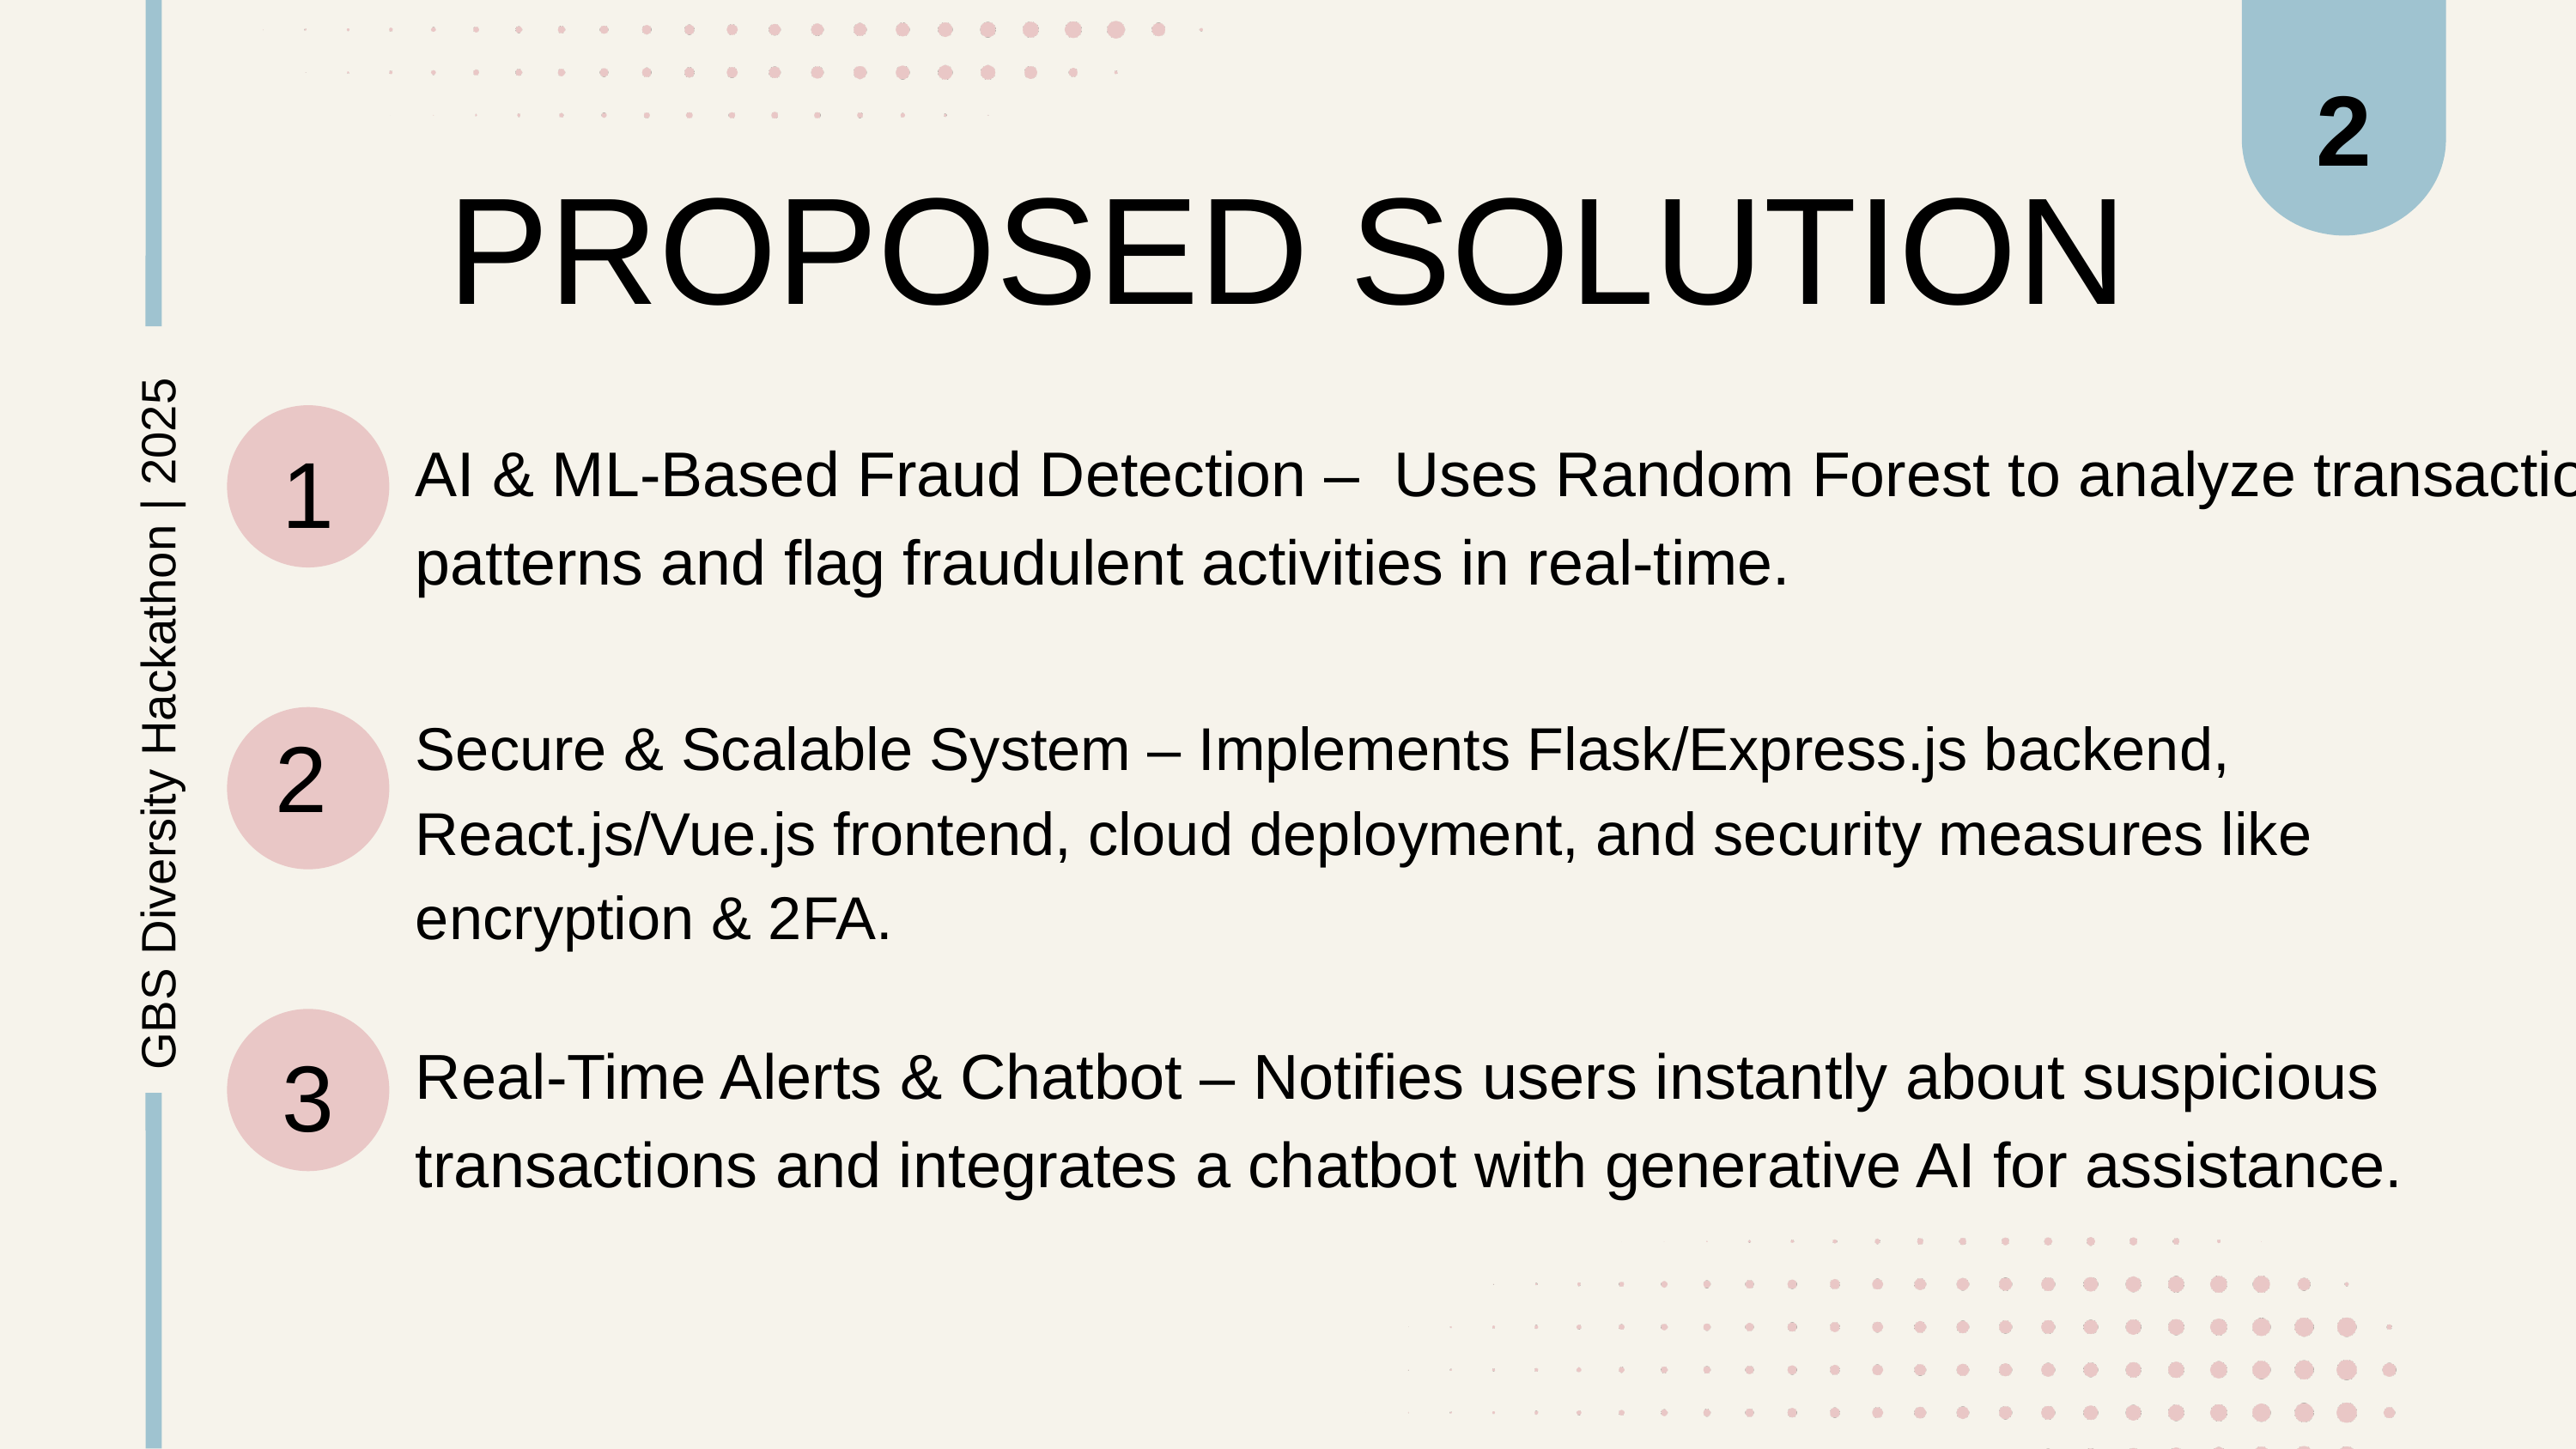

2

PROPOSED SOLUTION

1
AI & ML-Based Fraud Detection –  Uses Random Forest to analyze transaction patterns and flag fraudulent activities in real-time.
GBS Diversity Hackathon | 2025
Secure & Scalable System – Implements Flask/Express.js backend, React.js/Vue.js frontend, cloud deployment, and security measures like encryption & 2FA.
2

3
Real-Time Alerts & Chatbot – Notifies users instantly about suspicious transactions and integrates a chatbot with generative AI for assistance.